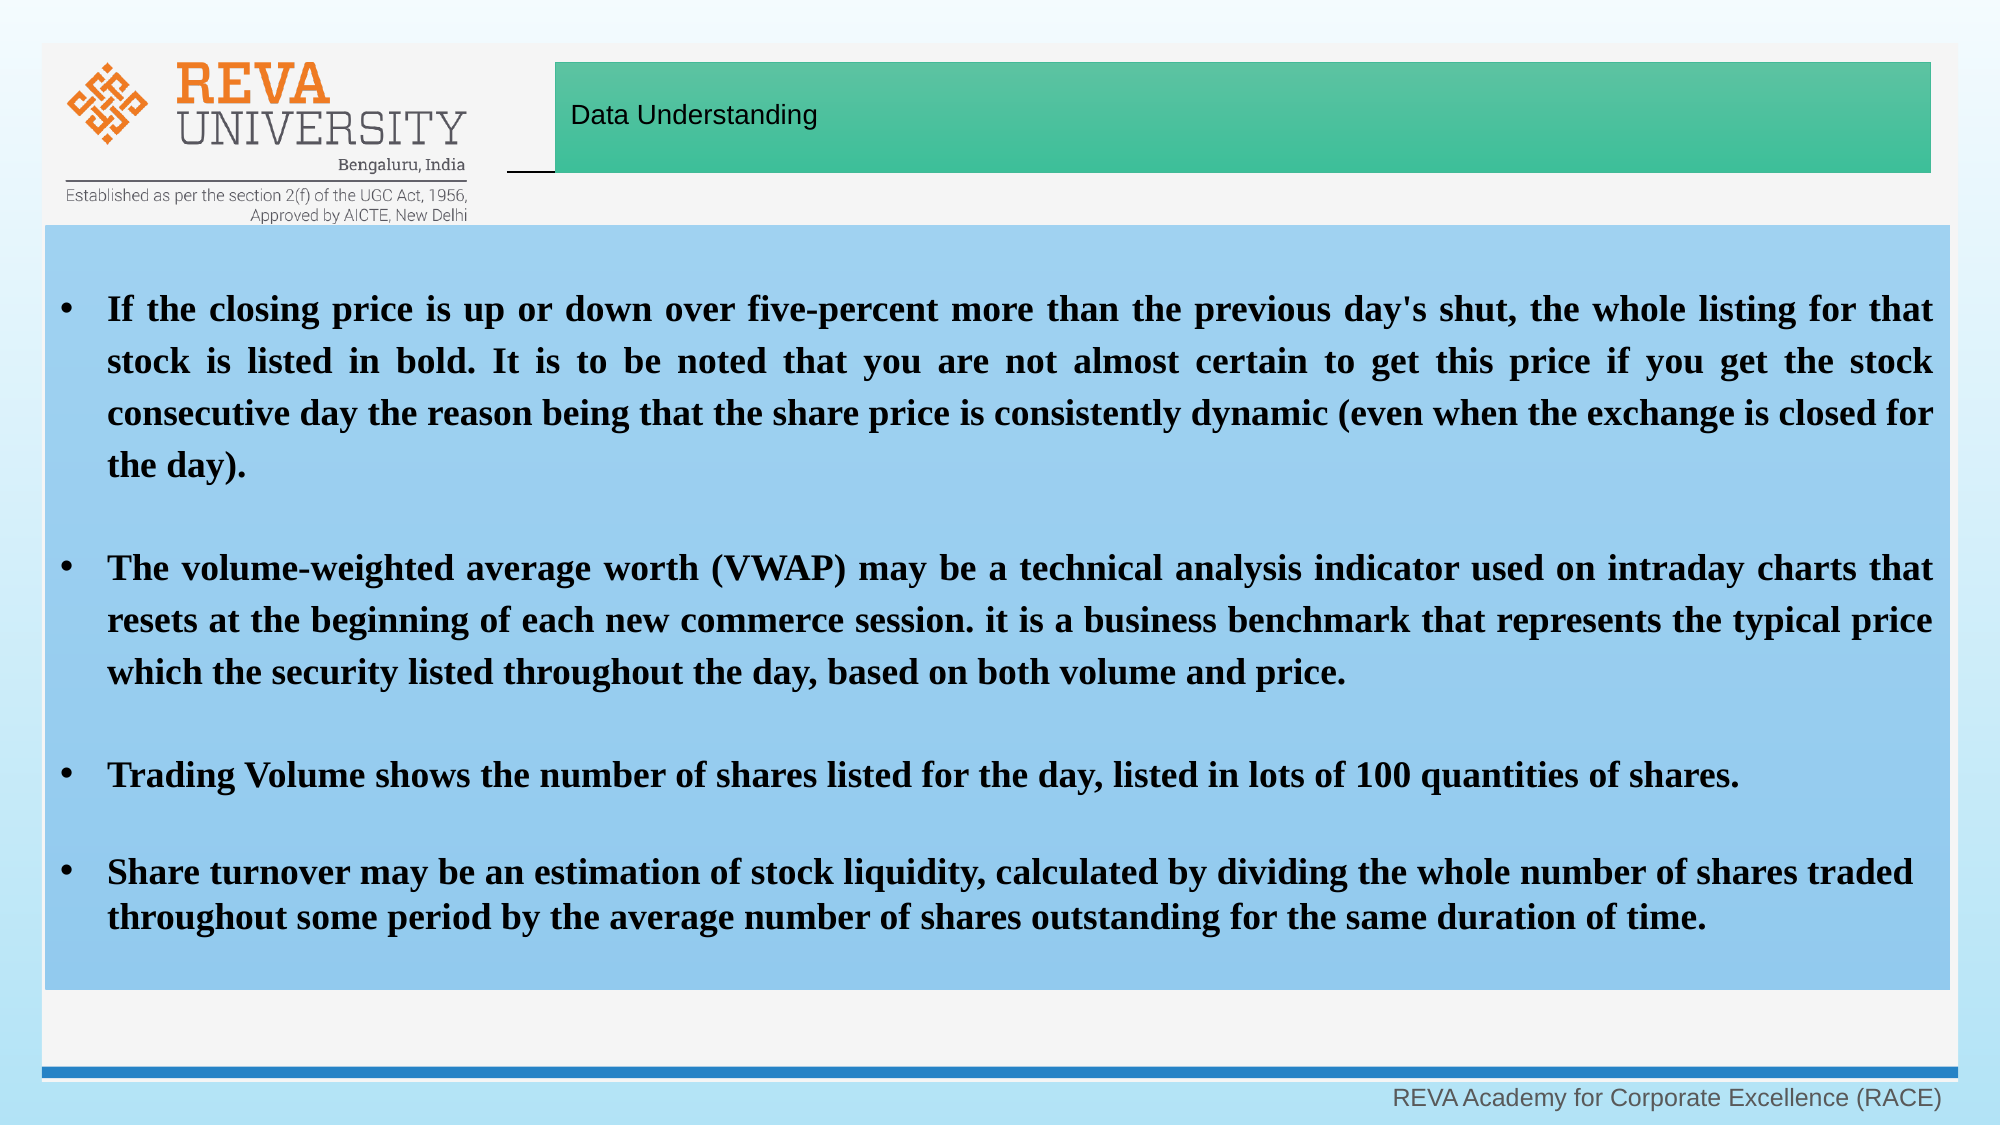

# Data Understanding

If the closing price is up or down over five-percent more than the previous day's shut, the whole listing for that stock is listed in bold. It is to be noted that you are not almost certain to get this price if you get the stock consecutive day the reason being that the share price is consistently dynamic (even when the exchange is closed for the day).

The volume-weighted average worth (VWAP) may be a technical analysis indicator used on intraday charts that resets at the beginning of each new commerce session. it is a business benchmark that represents the typical price which the security listed throughout the day, based on both volume and price.

Trading Volume shows the number of shares listed for the day, listed in lots of 100 quantities of shares.

Share turnover may be an estimation of stock liquidity, calculated by dividing the whole number of shares traded throughout some period by the average number of shares outstanding for the same duration of time.